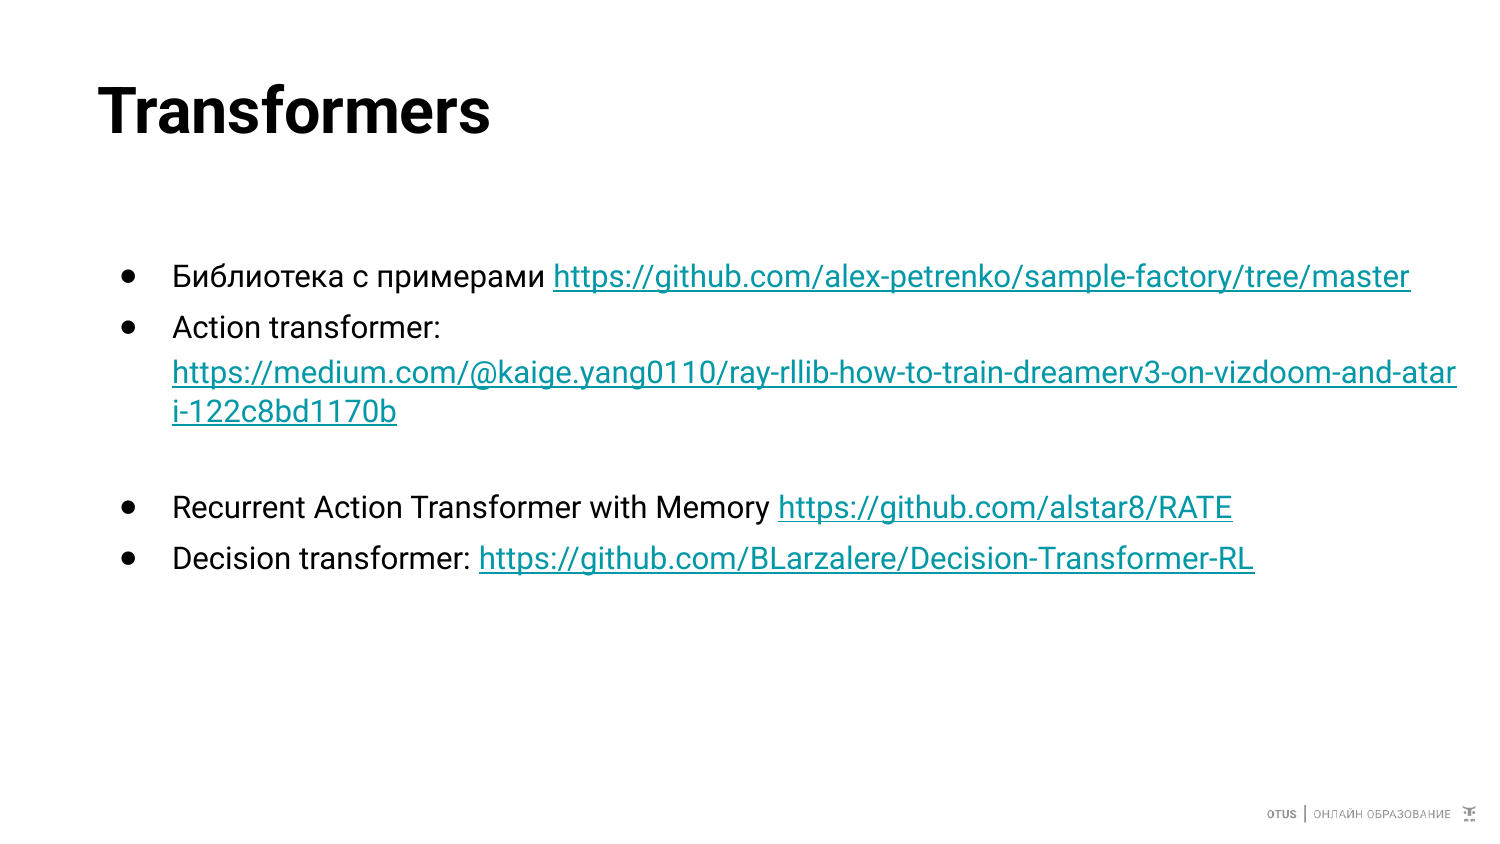

# Transformers
Библиотека с примерами https://github.com/alex-petrenko/sample-factory/tree/master
Action transformer: https://medium.com/@kaige.yang0110/ray-rllib-how-to-train-dreamerv3-on-vizdoom-and-atari-122c8bd1170b
Recurrent Action Transformer with Memory https://github.com/alstar8/RATE
Decision transformer: https://github.com/BLarzalere/Decision-Transformer-RL